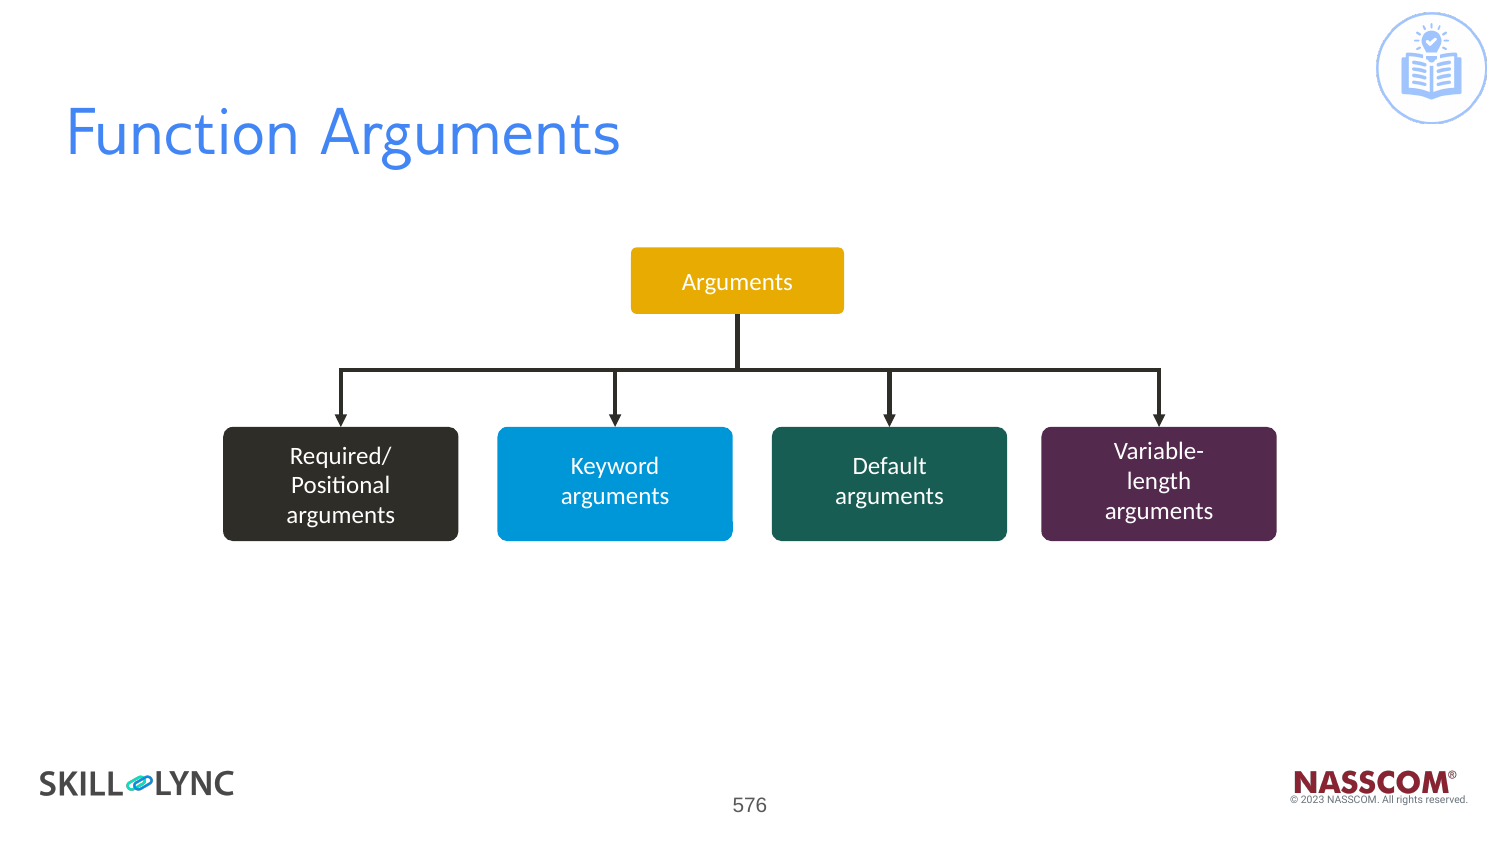

# Function Arguments
Arguments

Required/
Positional arguments

Keyword arguments

Variable-
length arguments

Default arguments
576